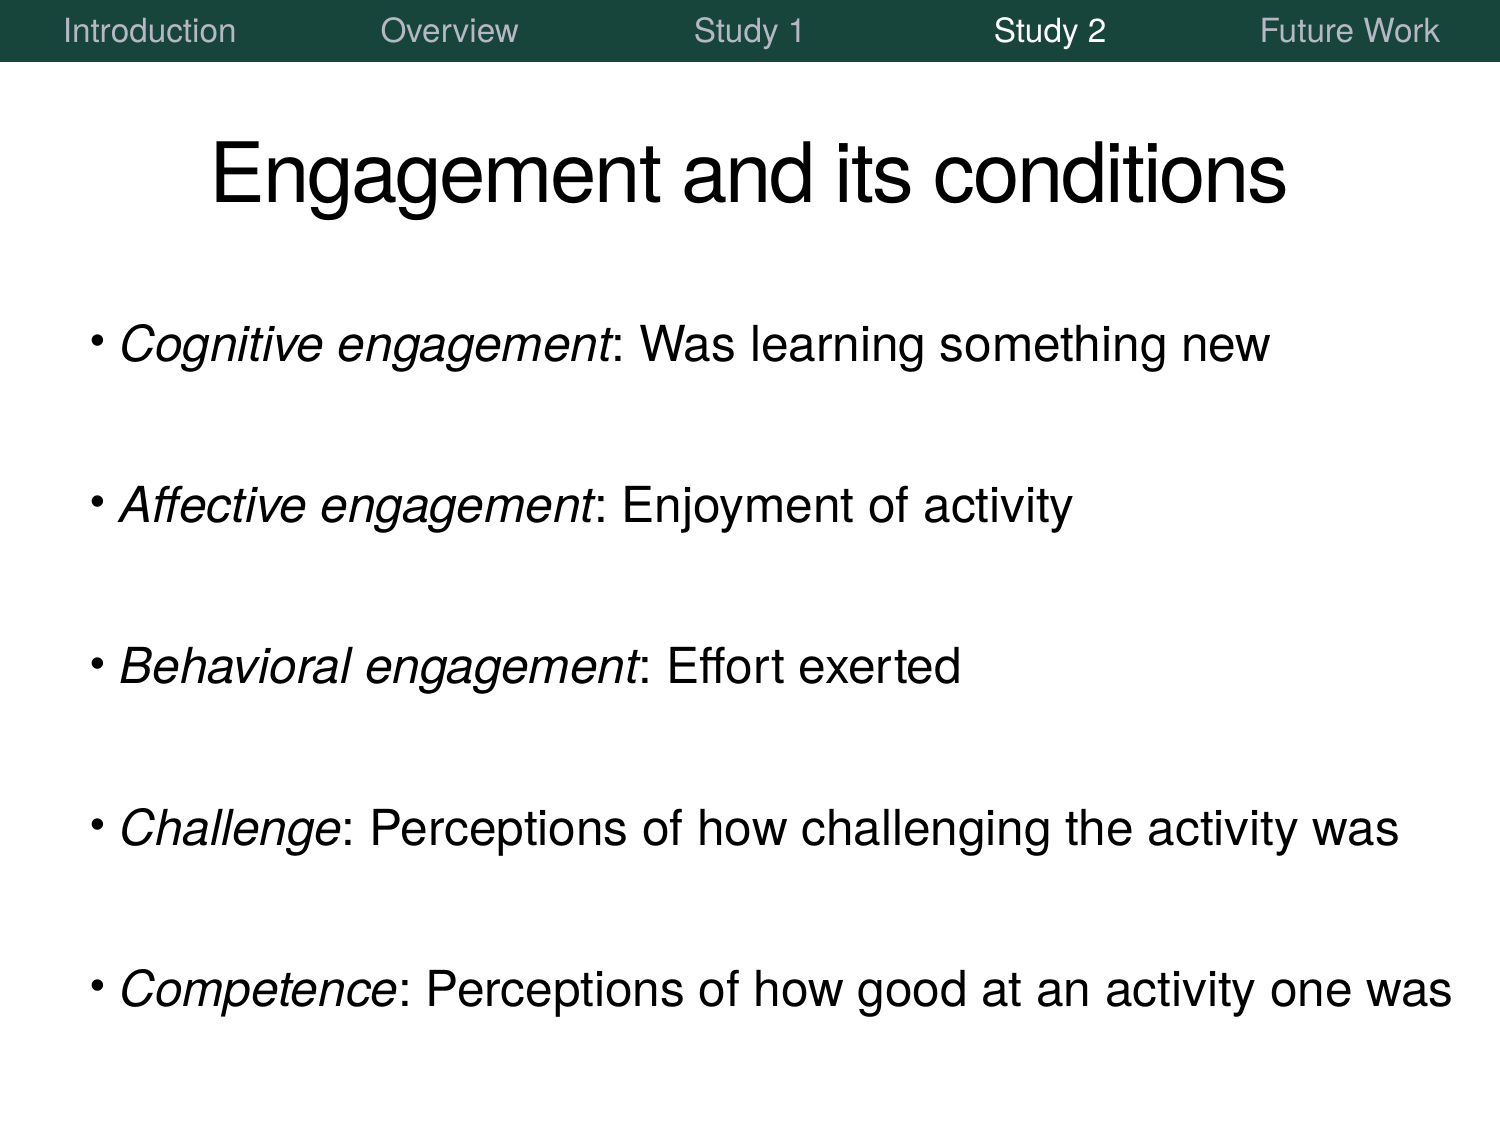

| Introduction | Overview | Study 1 | Study 2 | Future Work |
| --- | --- | --- | --- | --- |
# Engagement and its conditions
Cognitive engagement: Was learning something new

Affective engagement: Enjoyment of activity

Behavioral engagement: Effort exerted

Challenge: Perceptions of how challenging the activity was

Competence: Perceptions of how good at an activity one was